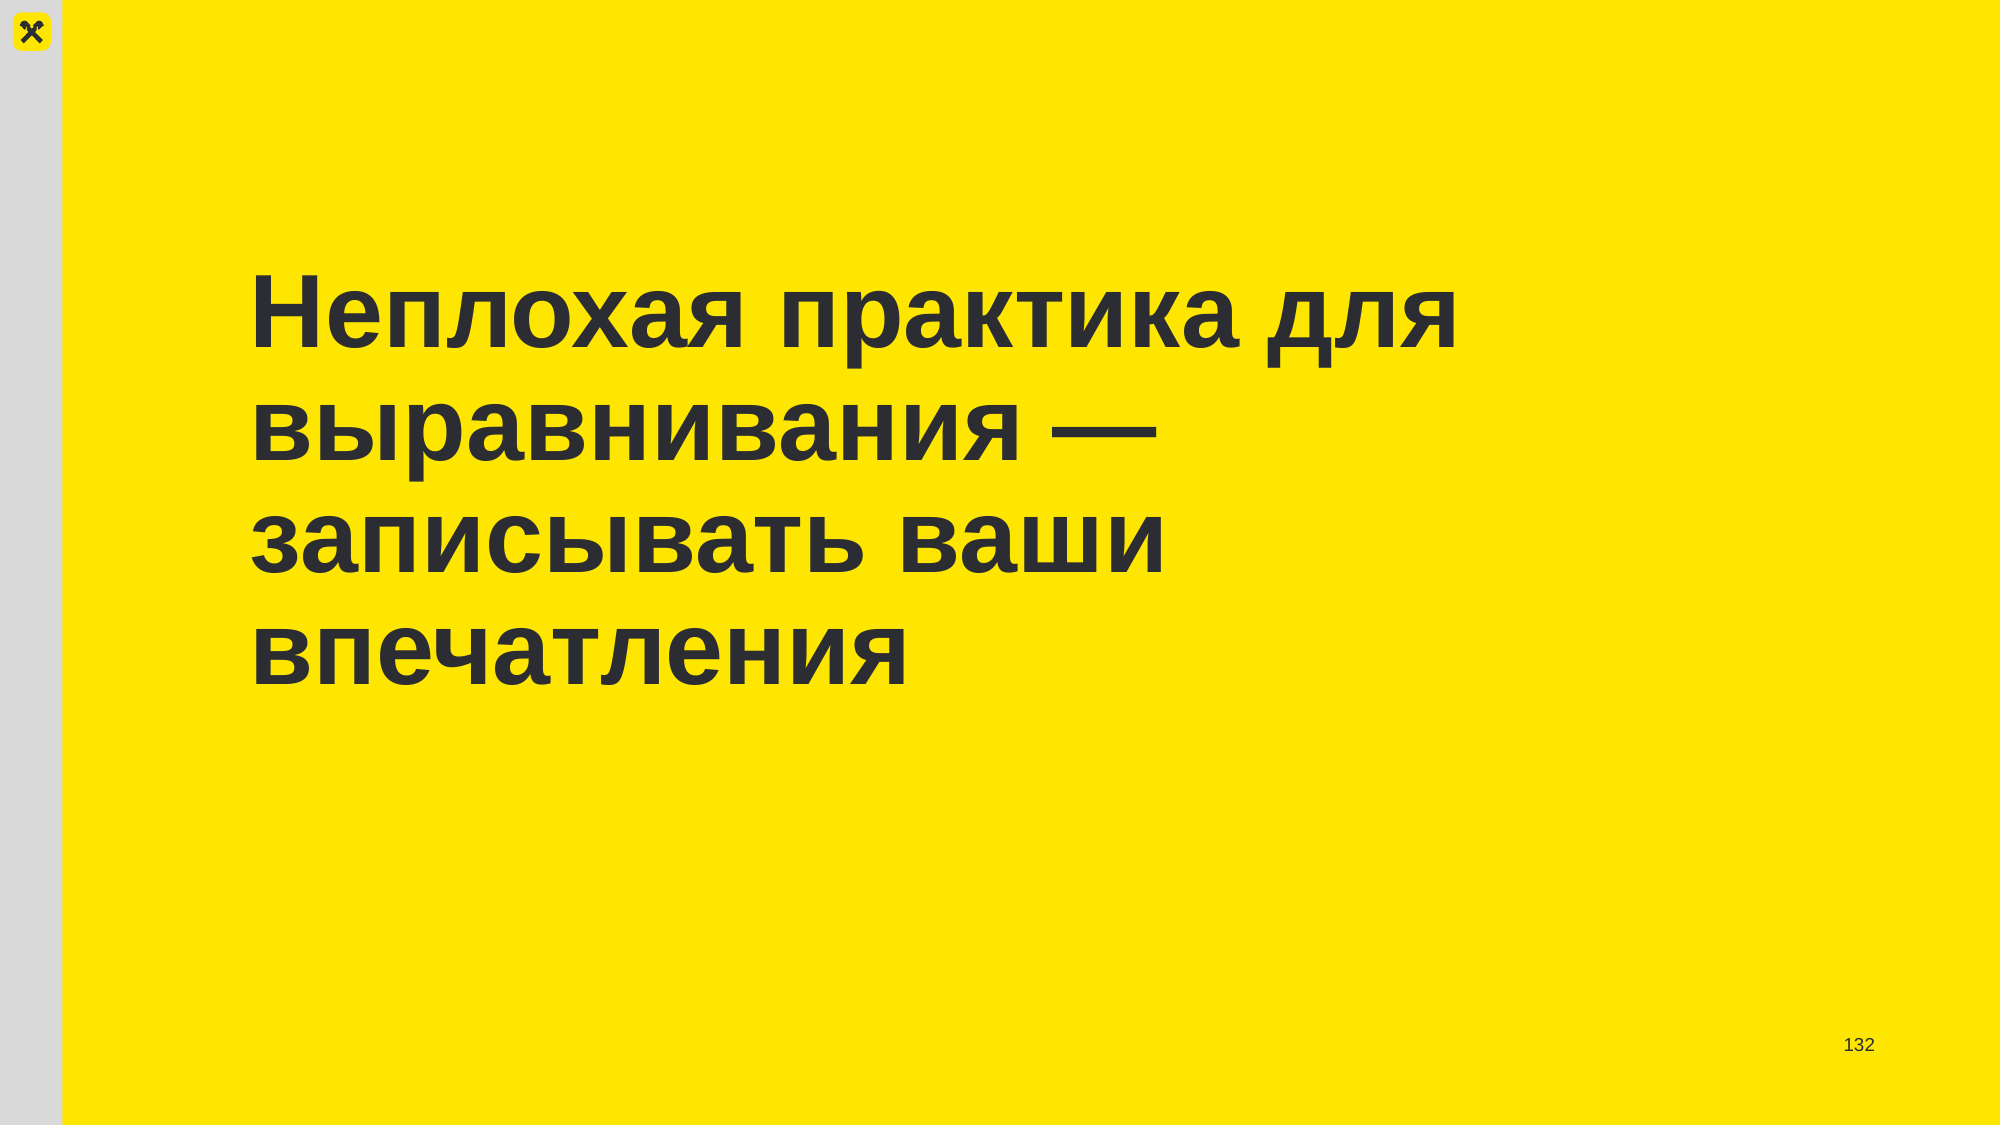

# Неплохая практика для выравнивания — записывать ваши впечатления
132